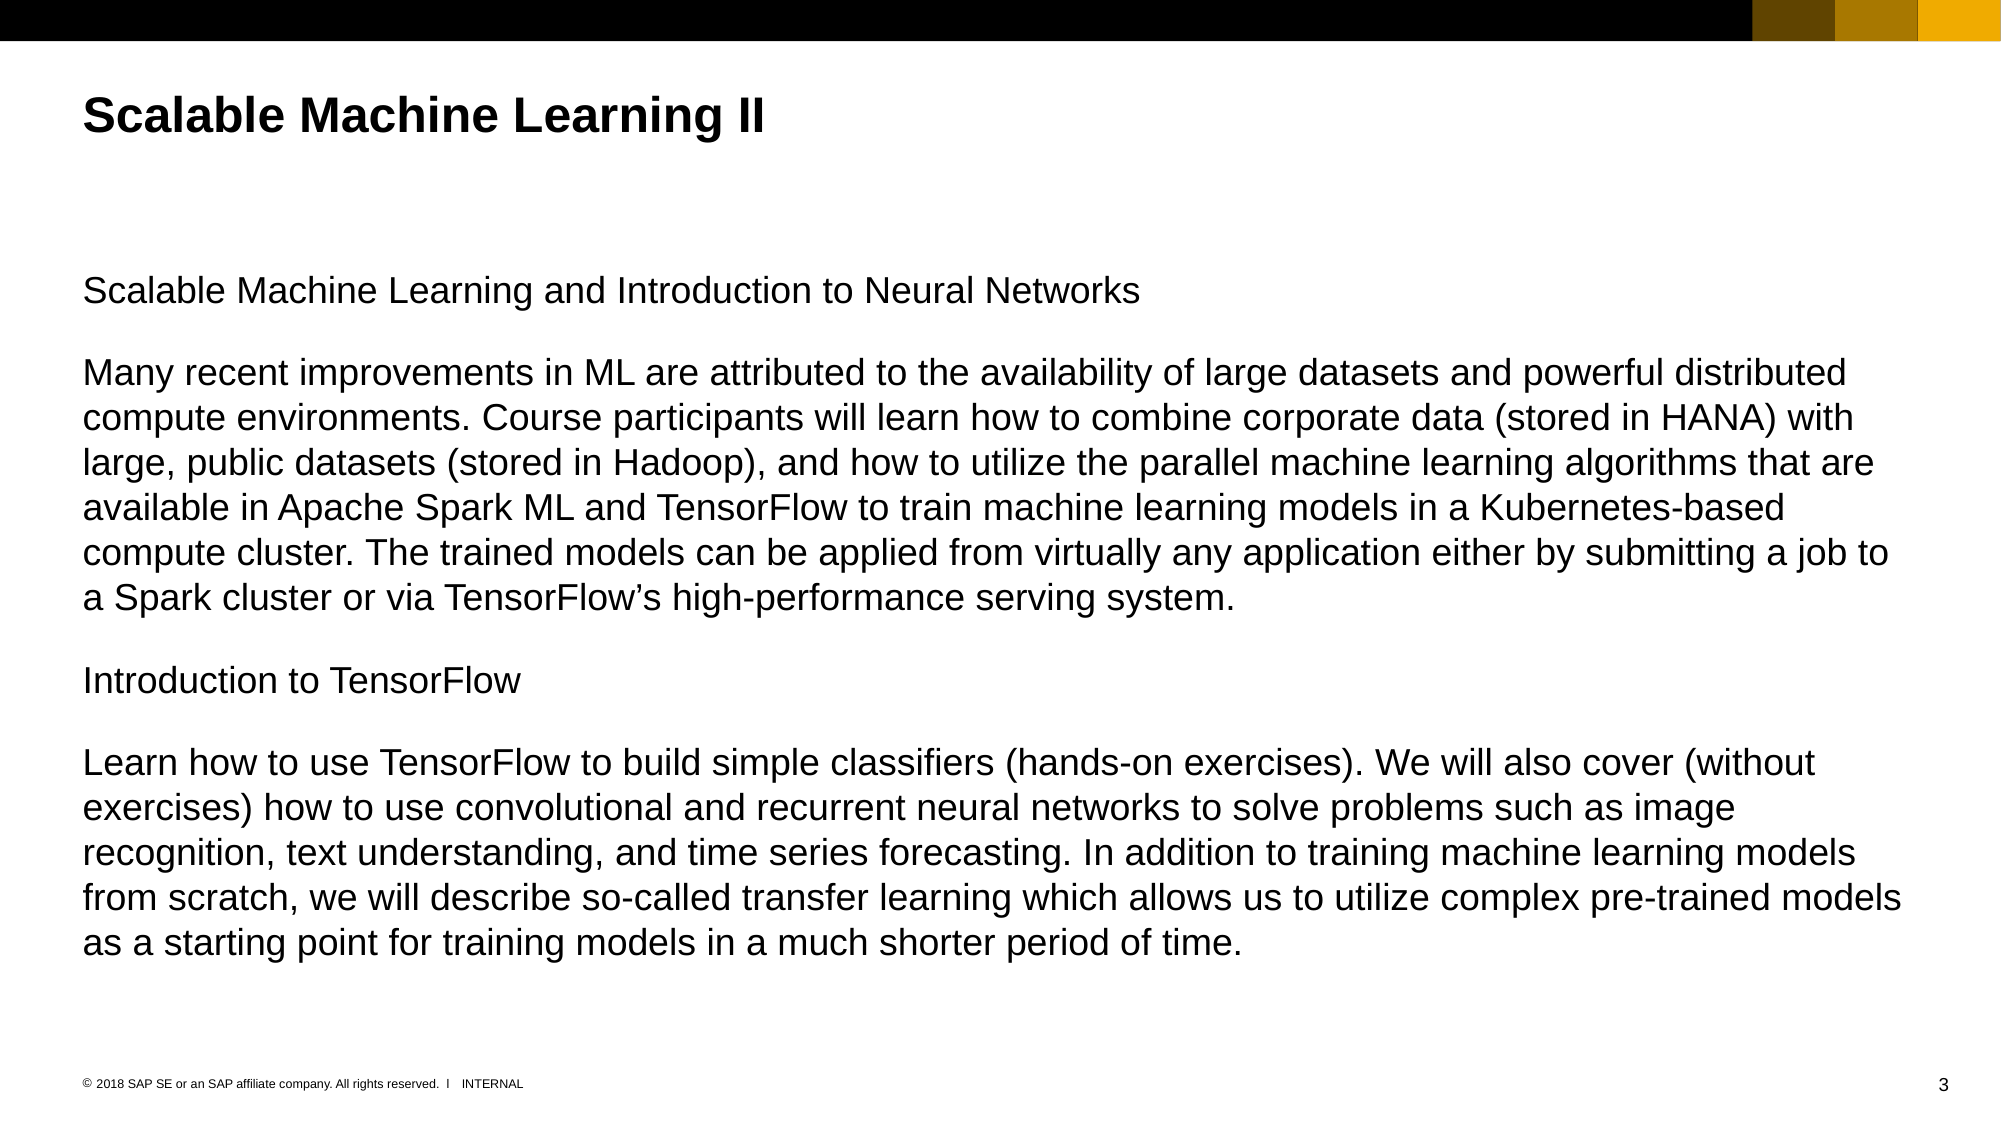

# Scalable Machine Learning II
Scalable Machine Learning and Introduction to Neural Networks
Many recent improvements in ML are attributed to the availability of large datasets and powerful distributed compute environments. Course participants will learn how to combine corporate data (stored in HANA) with large, public datasets (stored in Hadoop), and how to utilize the parallel machine learning algorithms that are available in Apache Spark ML and TensorFlow to train machine learning models in a Kubernetes-based compute cluster. The trained models can be applied from virtually any application either by submitting a job to a Spark cluster or via TensorFlow’s high-performance serving system.
Introduction to TensorFlow
Learn how to use TensorFlow to build simple classifiers (hands-on exercises). We will also cover (without exercises) how to use convolutional and recurrent neural networks to solve problems such as image recognition, text understanding, and time series forecasting. In addition to training machine learning models from scratch, we will describe so-called transfer learning which allows us to utilize complex pre-trained models as a starting point for training models in a much shorter period of time.